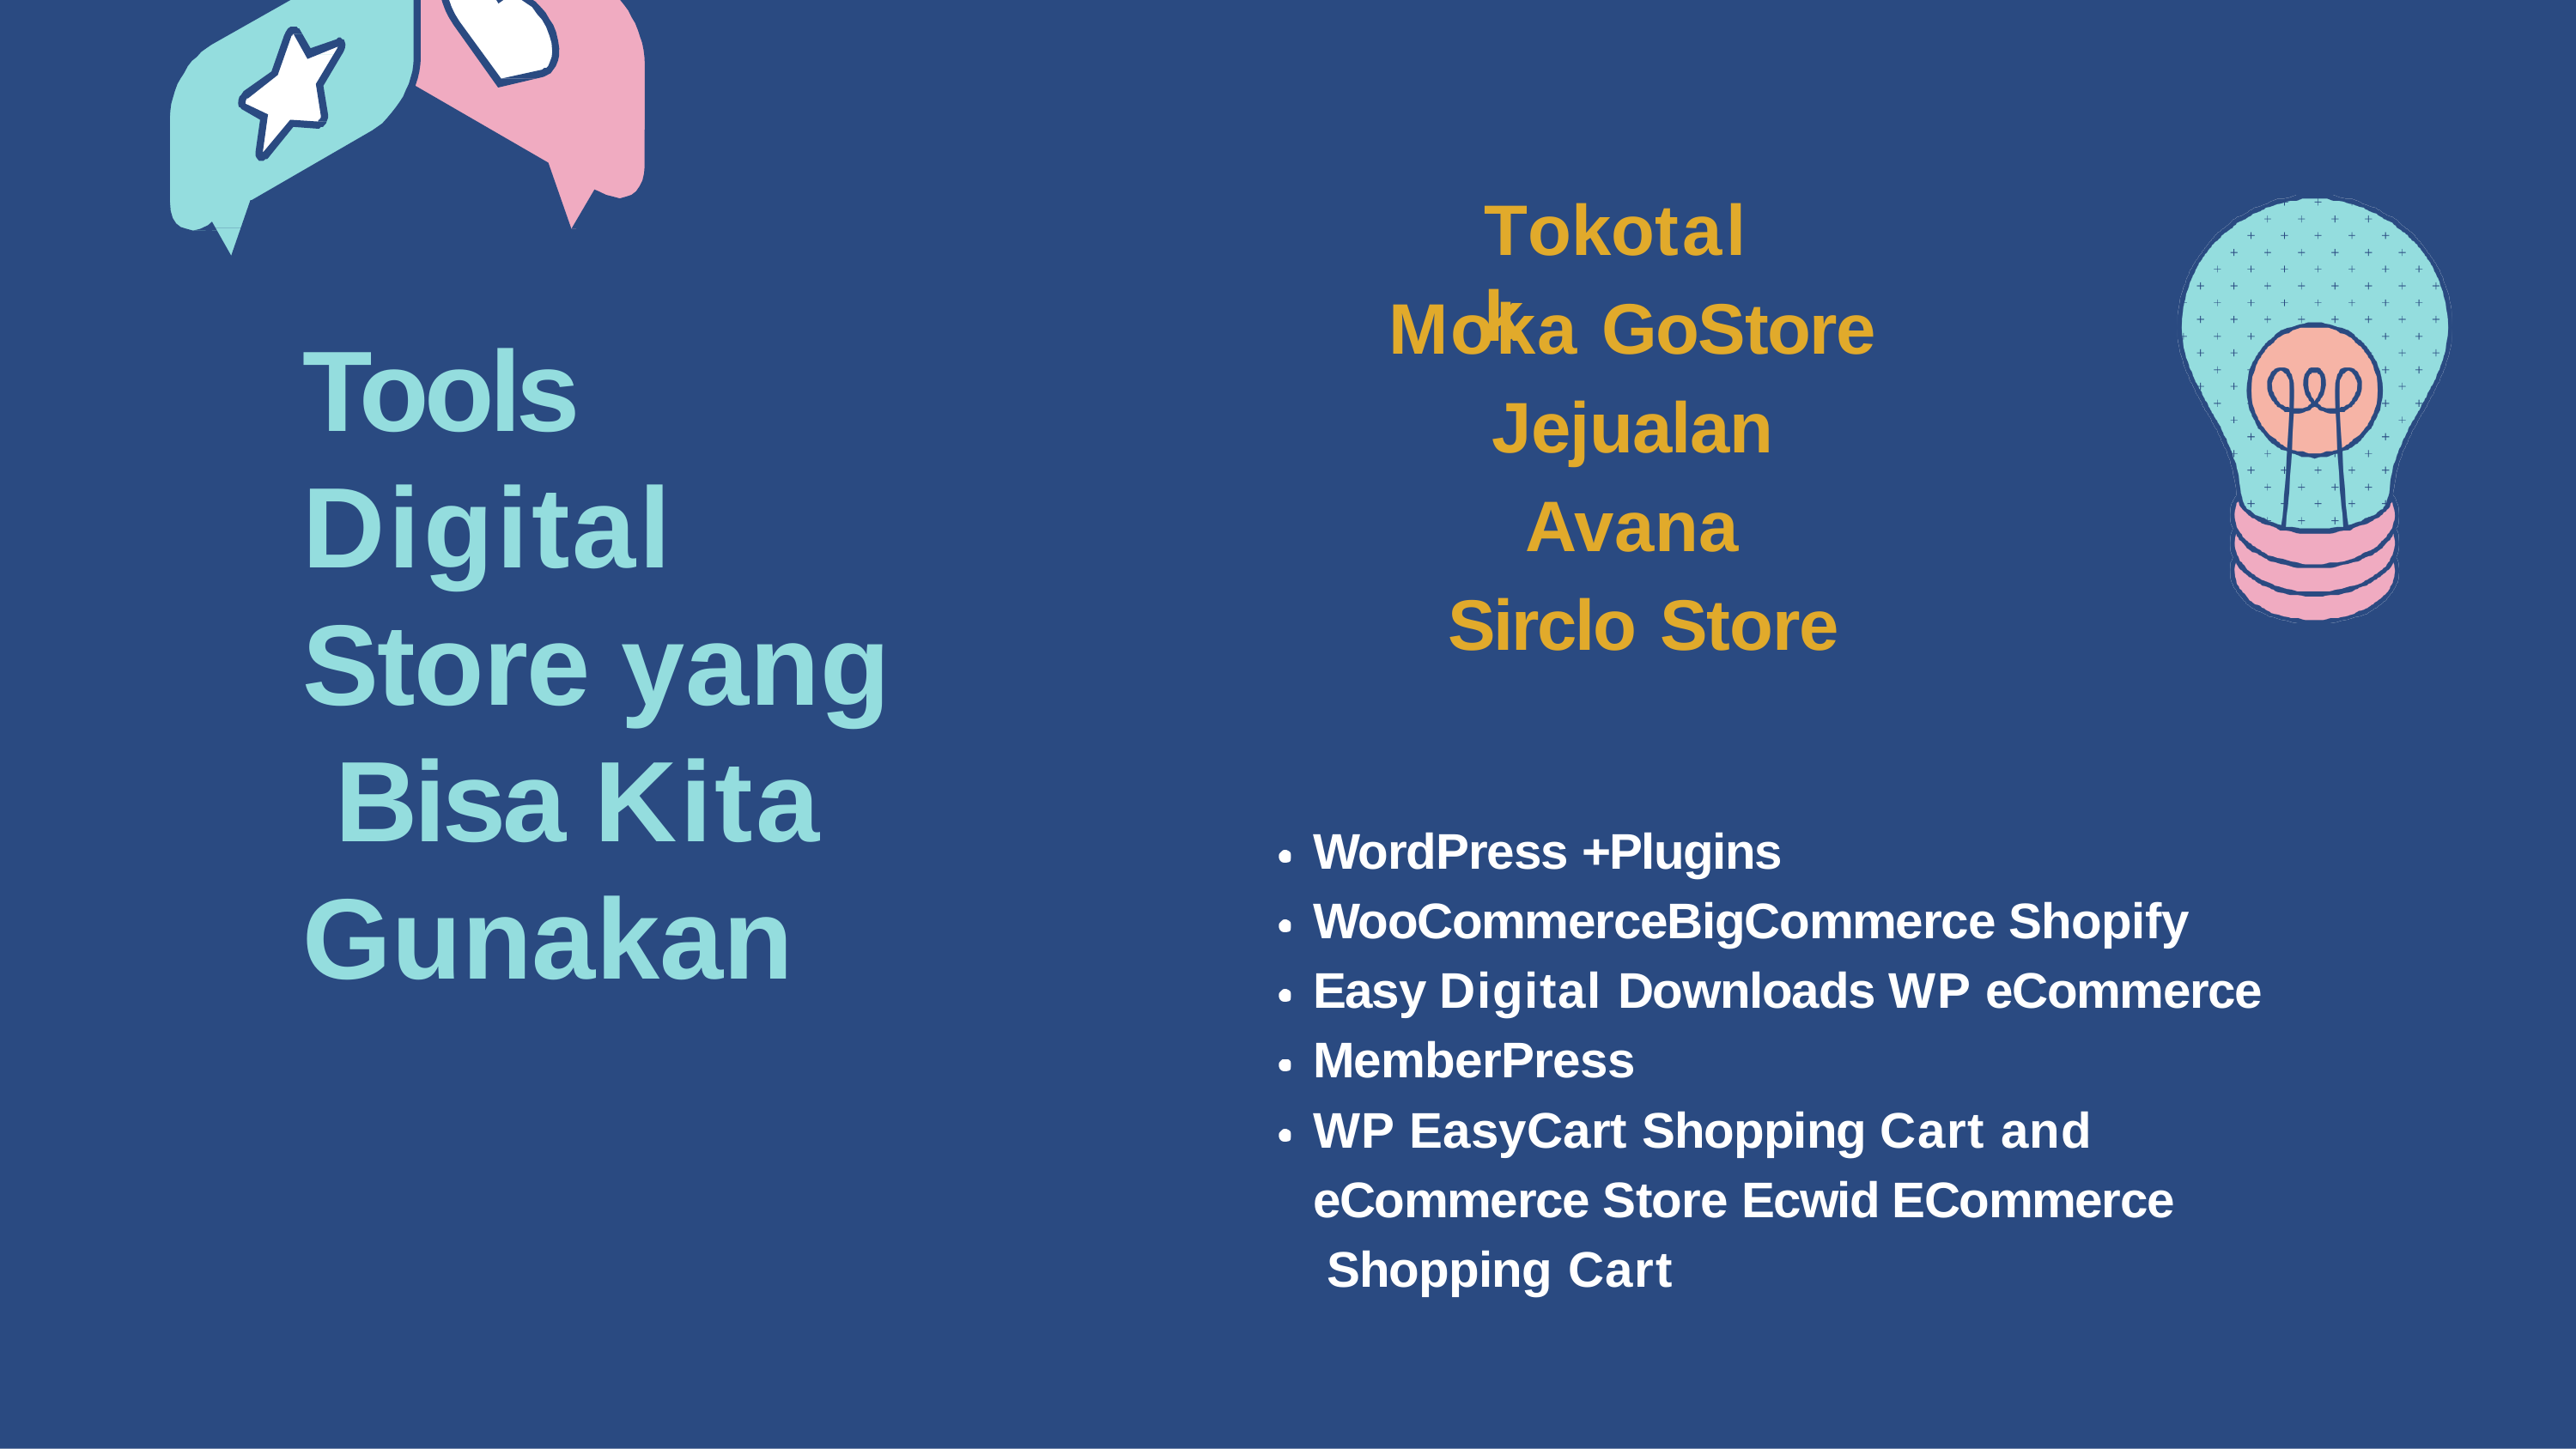

# Tokotalk

Moka GoStore  Jejualan  Avana
Sirclo Store

WordPress +Plugins  WooCommerceBigCommerce Shopify  Easy Digital Downloads WP eCommerce  MemberPress
WP EasyCart Shopping Cart and  eCommerce Store Ecwid ECommerce  Shopping Cart
Tools  Digital  Store yang  Bisa Kita  Gunakan